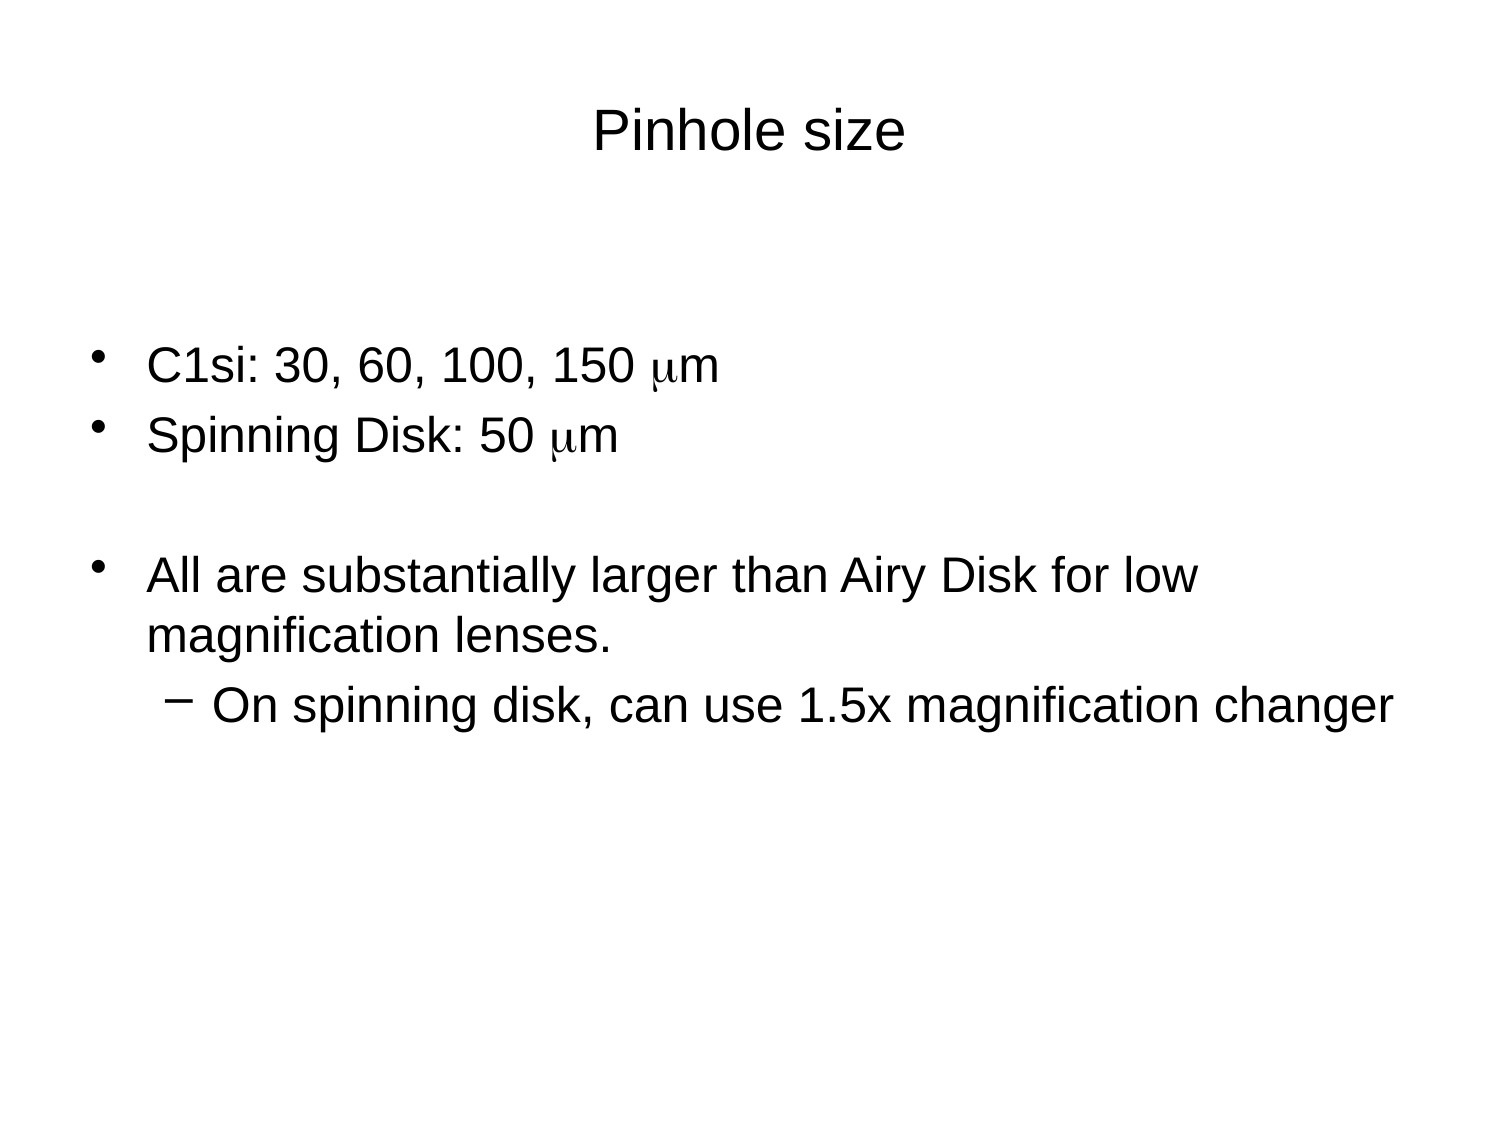

# Pinhole size
C1si: 30, 60, 100, 150 μm
Spinning Disk: 50 μm

All are substantially larger than Airy Disk for low magnification lenses.
On spinning disk, can use 1.5x magnification changer